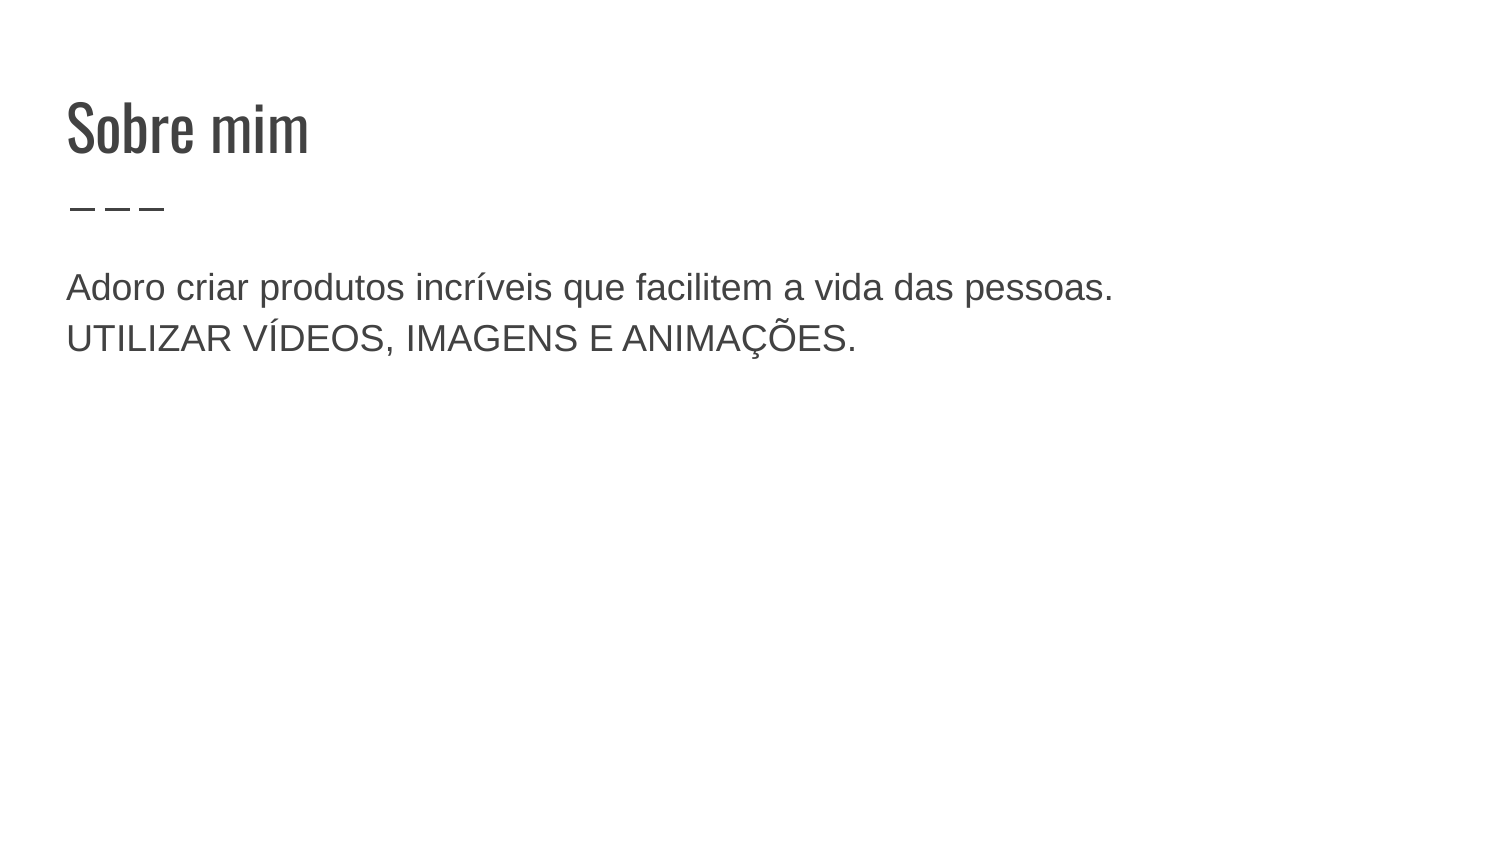

# Sobre mim
Adoro criar produtos incríveis que facilitem a vida das pessoas.
UTILIZAR VÍDEOS, IMAGENS E ANIMAÇÕES.